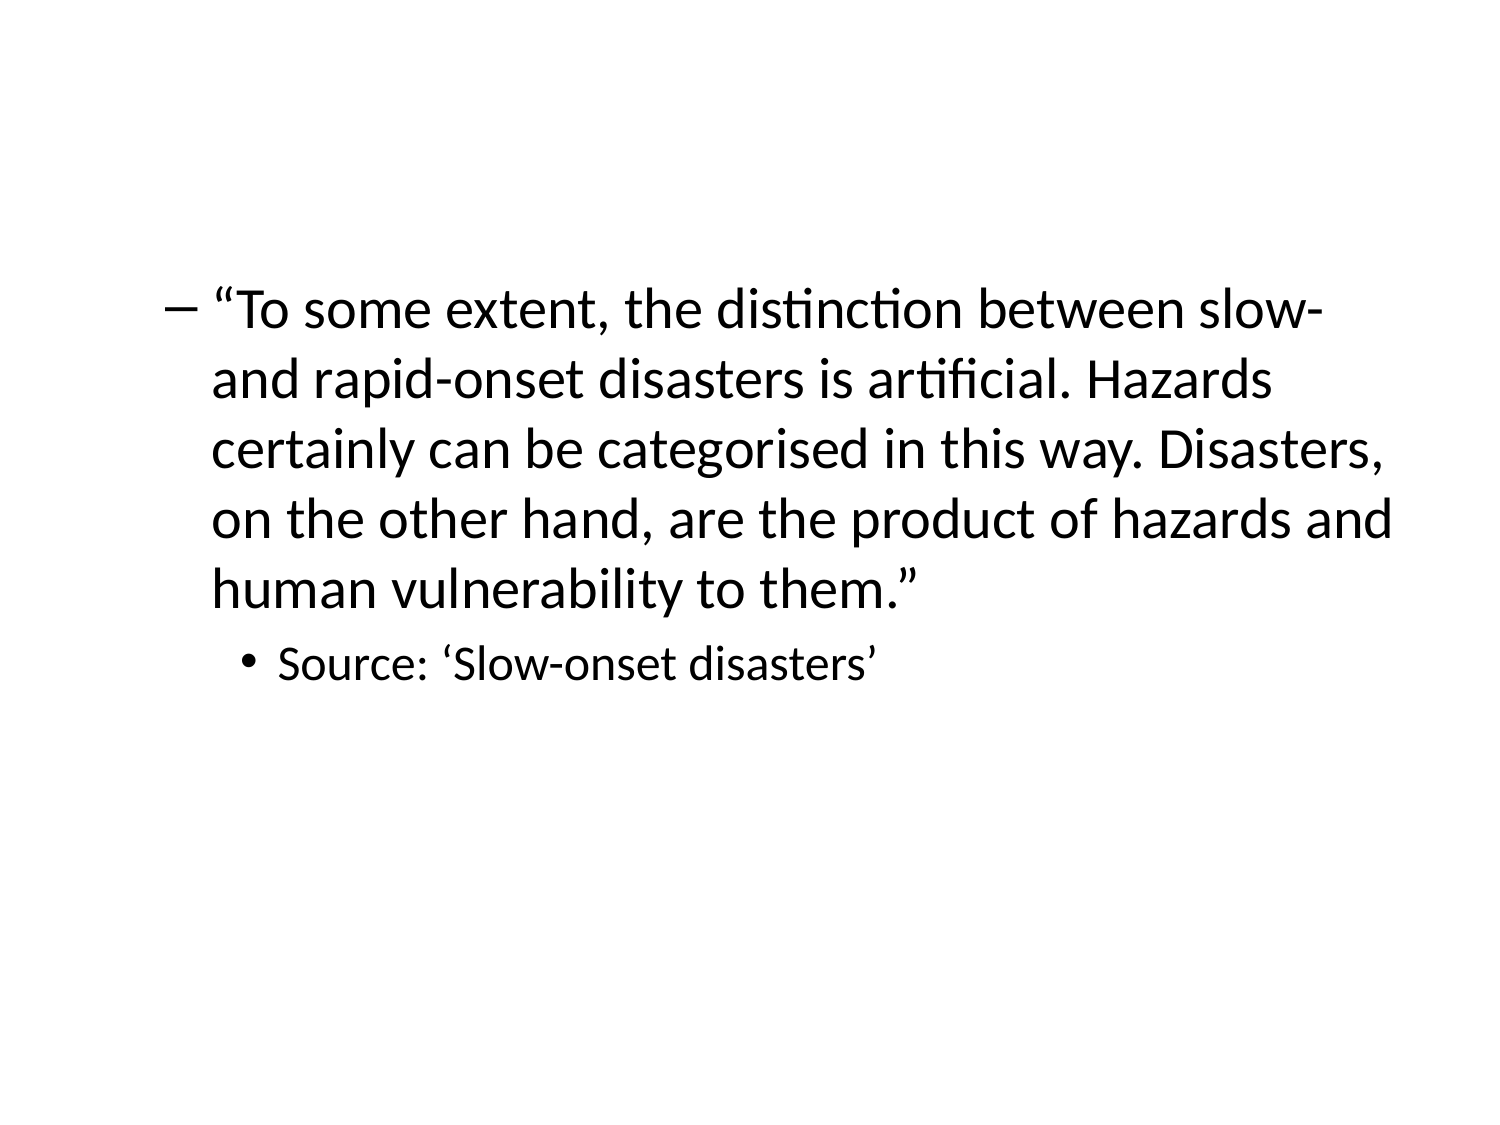

#
“To some extent, the distinction between slow- and rapid-onset disasters is artificial. Hazards certainly can be categorised in this way. Disasters, on the other hand, are the product of hazards and human vulnerability to them.”
Source: ‘Slow-onset disasters’